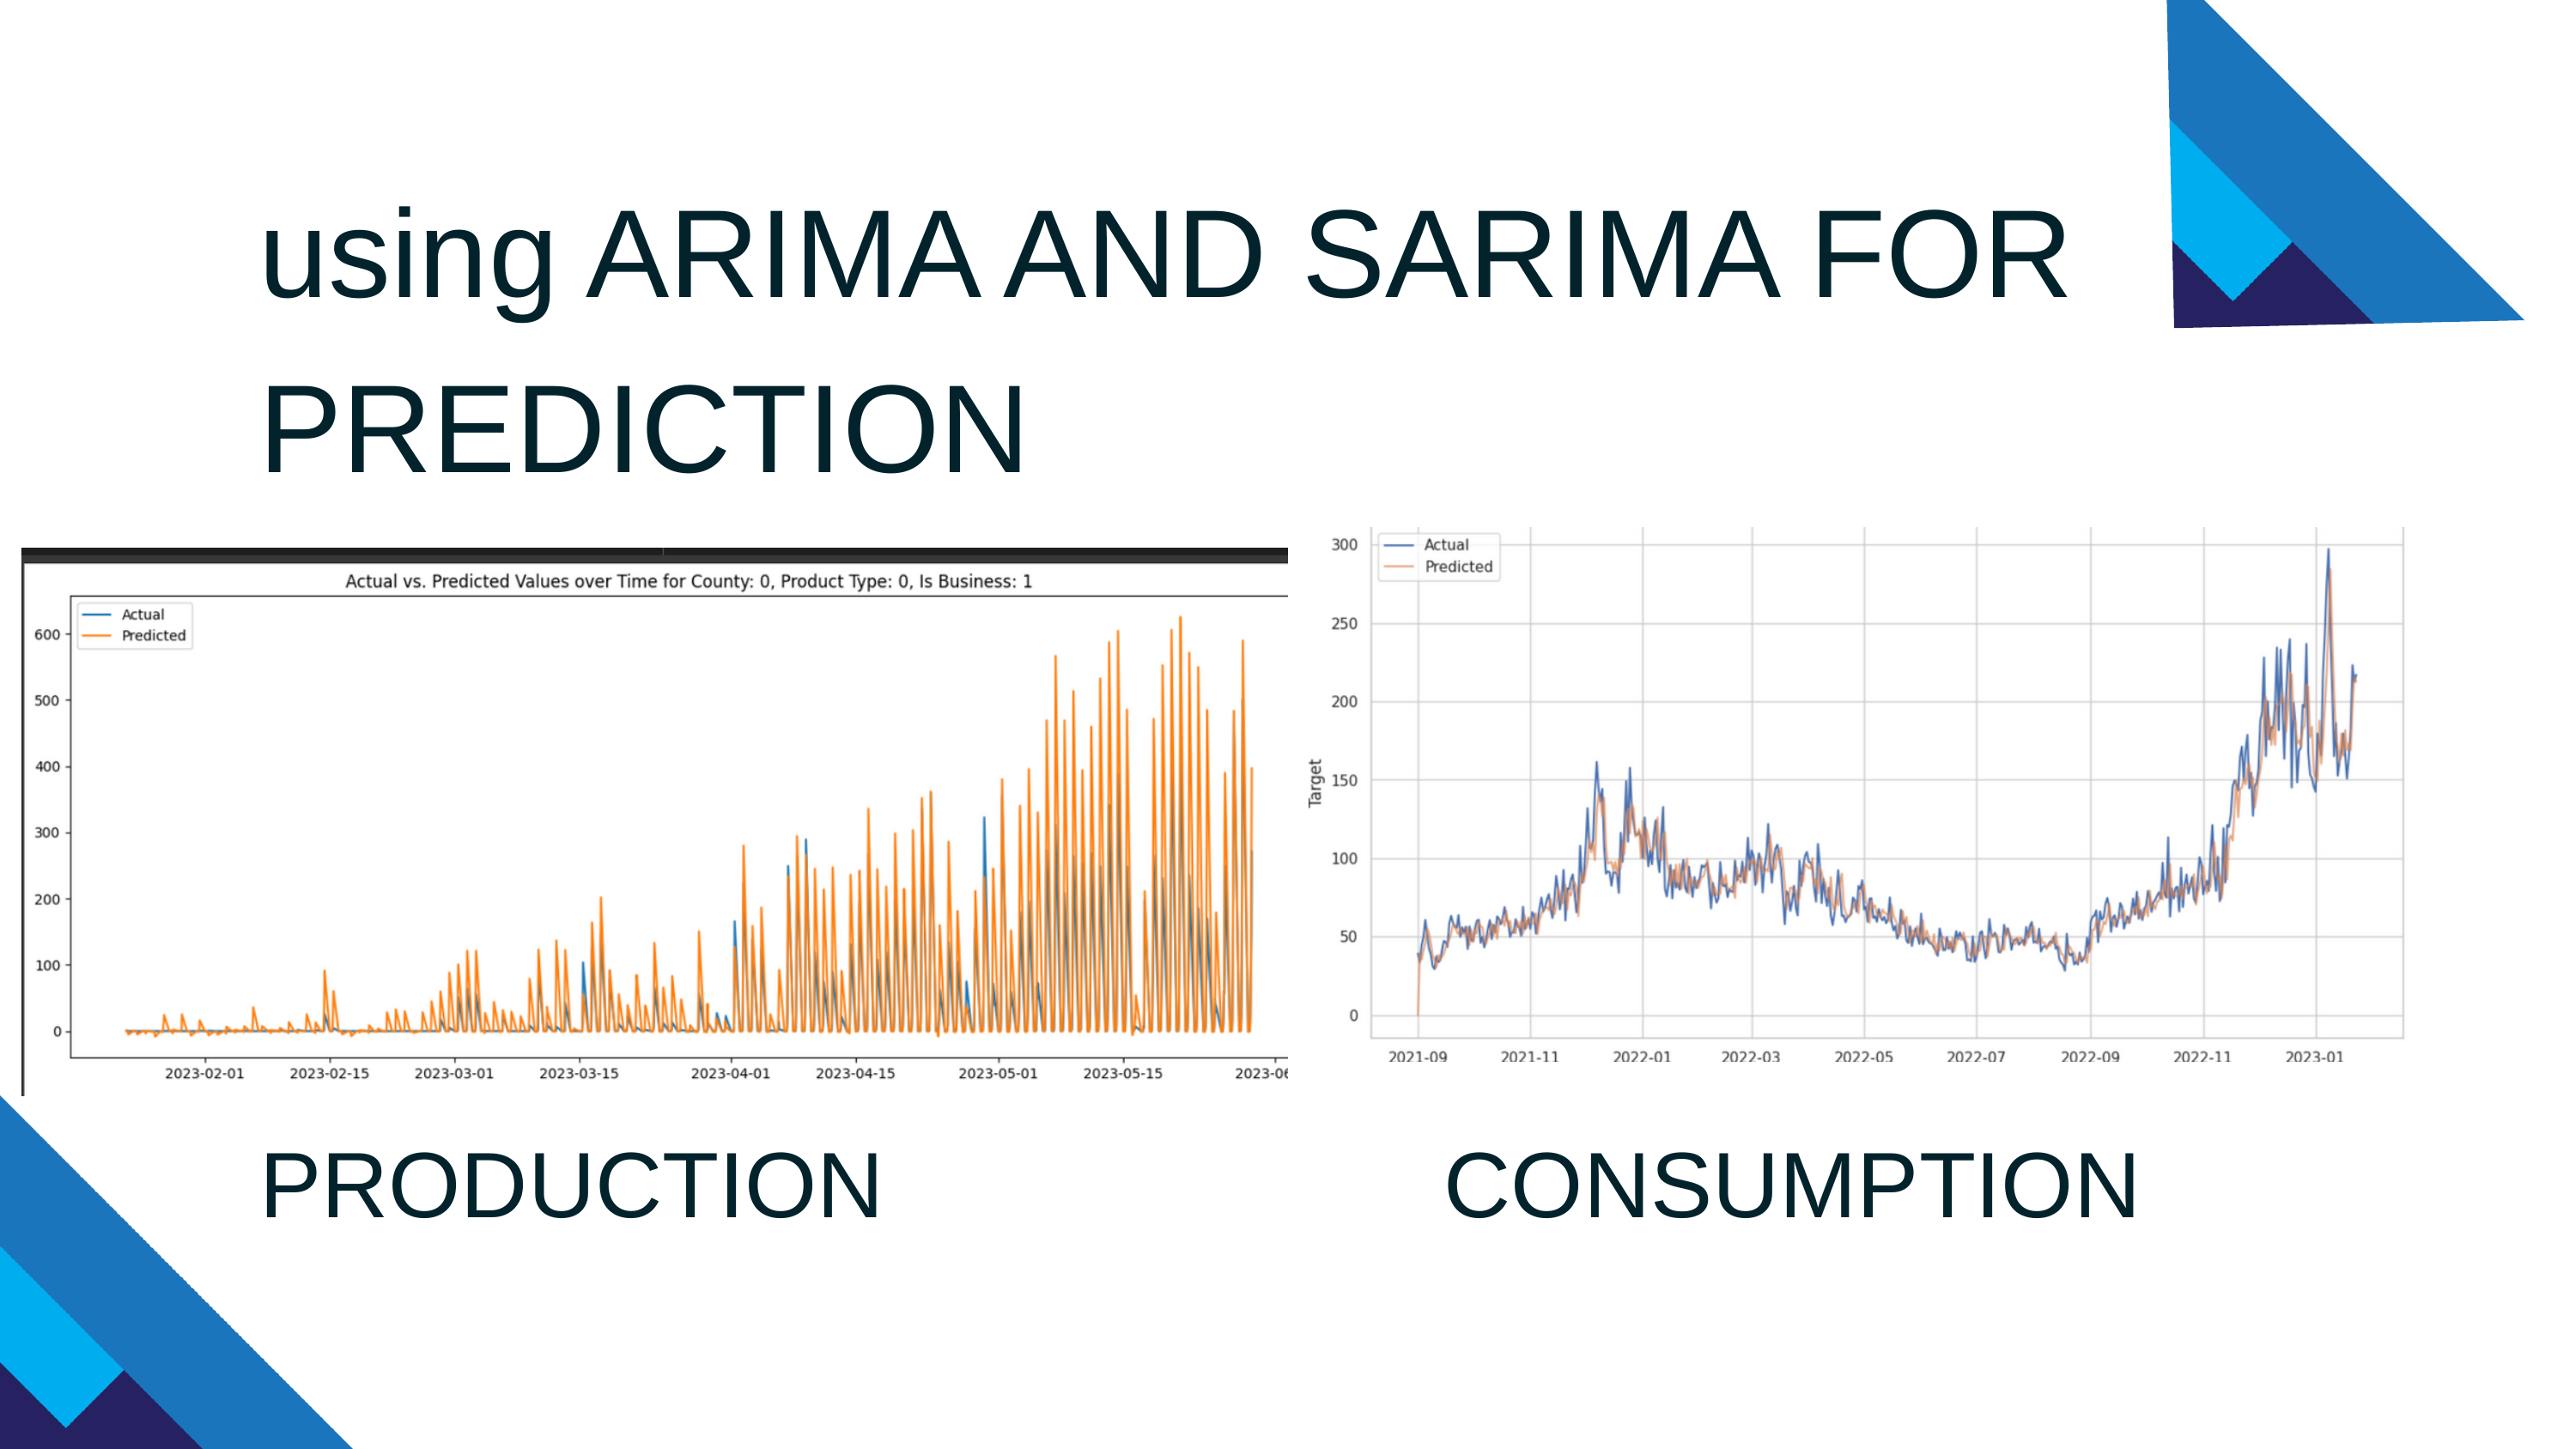

using ARIMA AND SARIMA FOR PREDICTION

PRODUCTION
CONSUMPTION